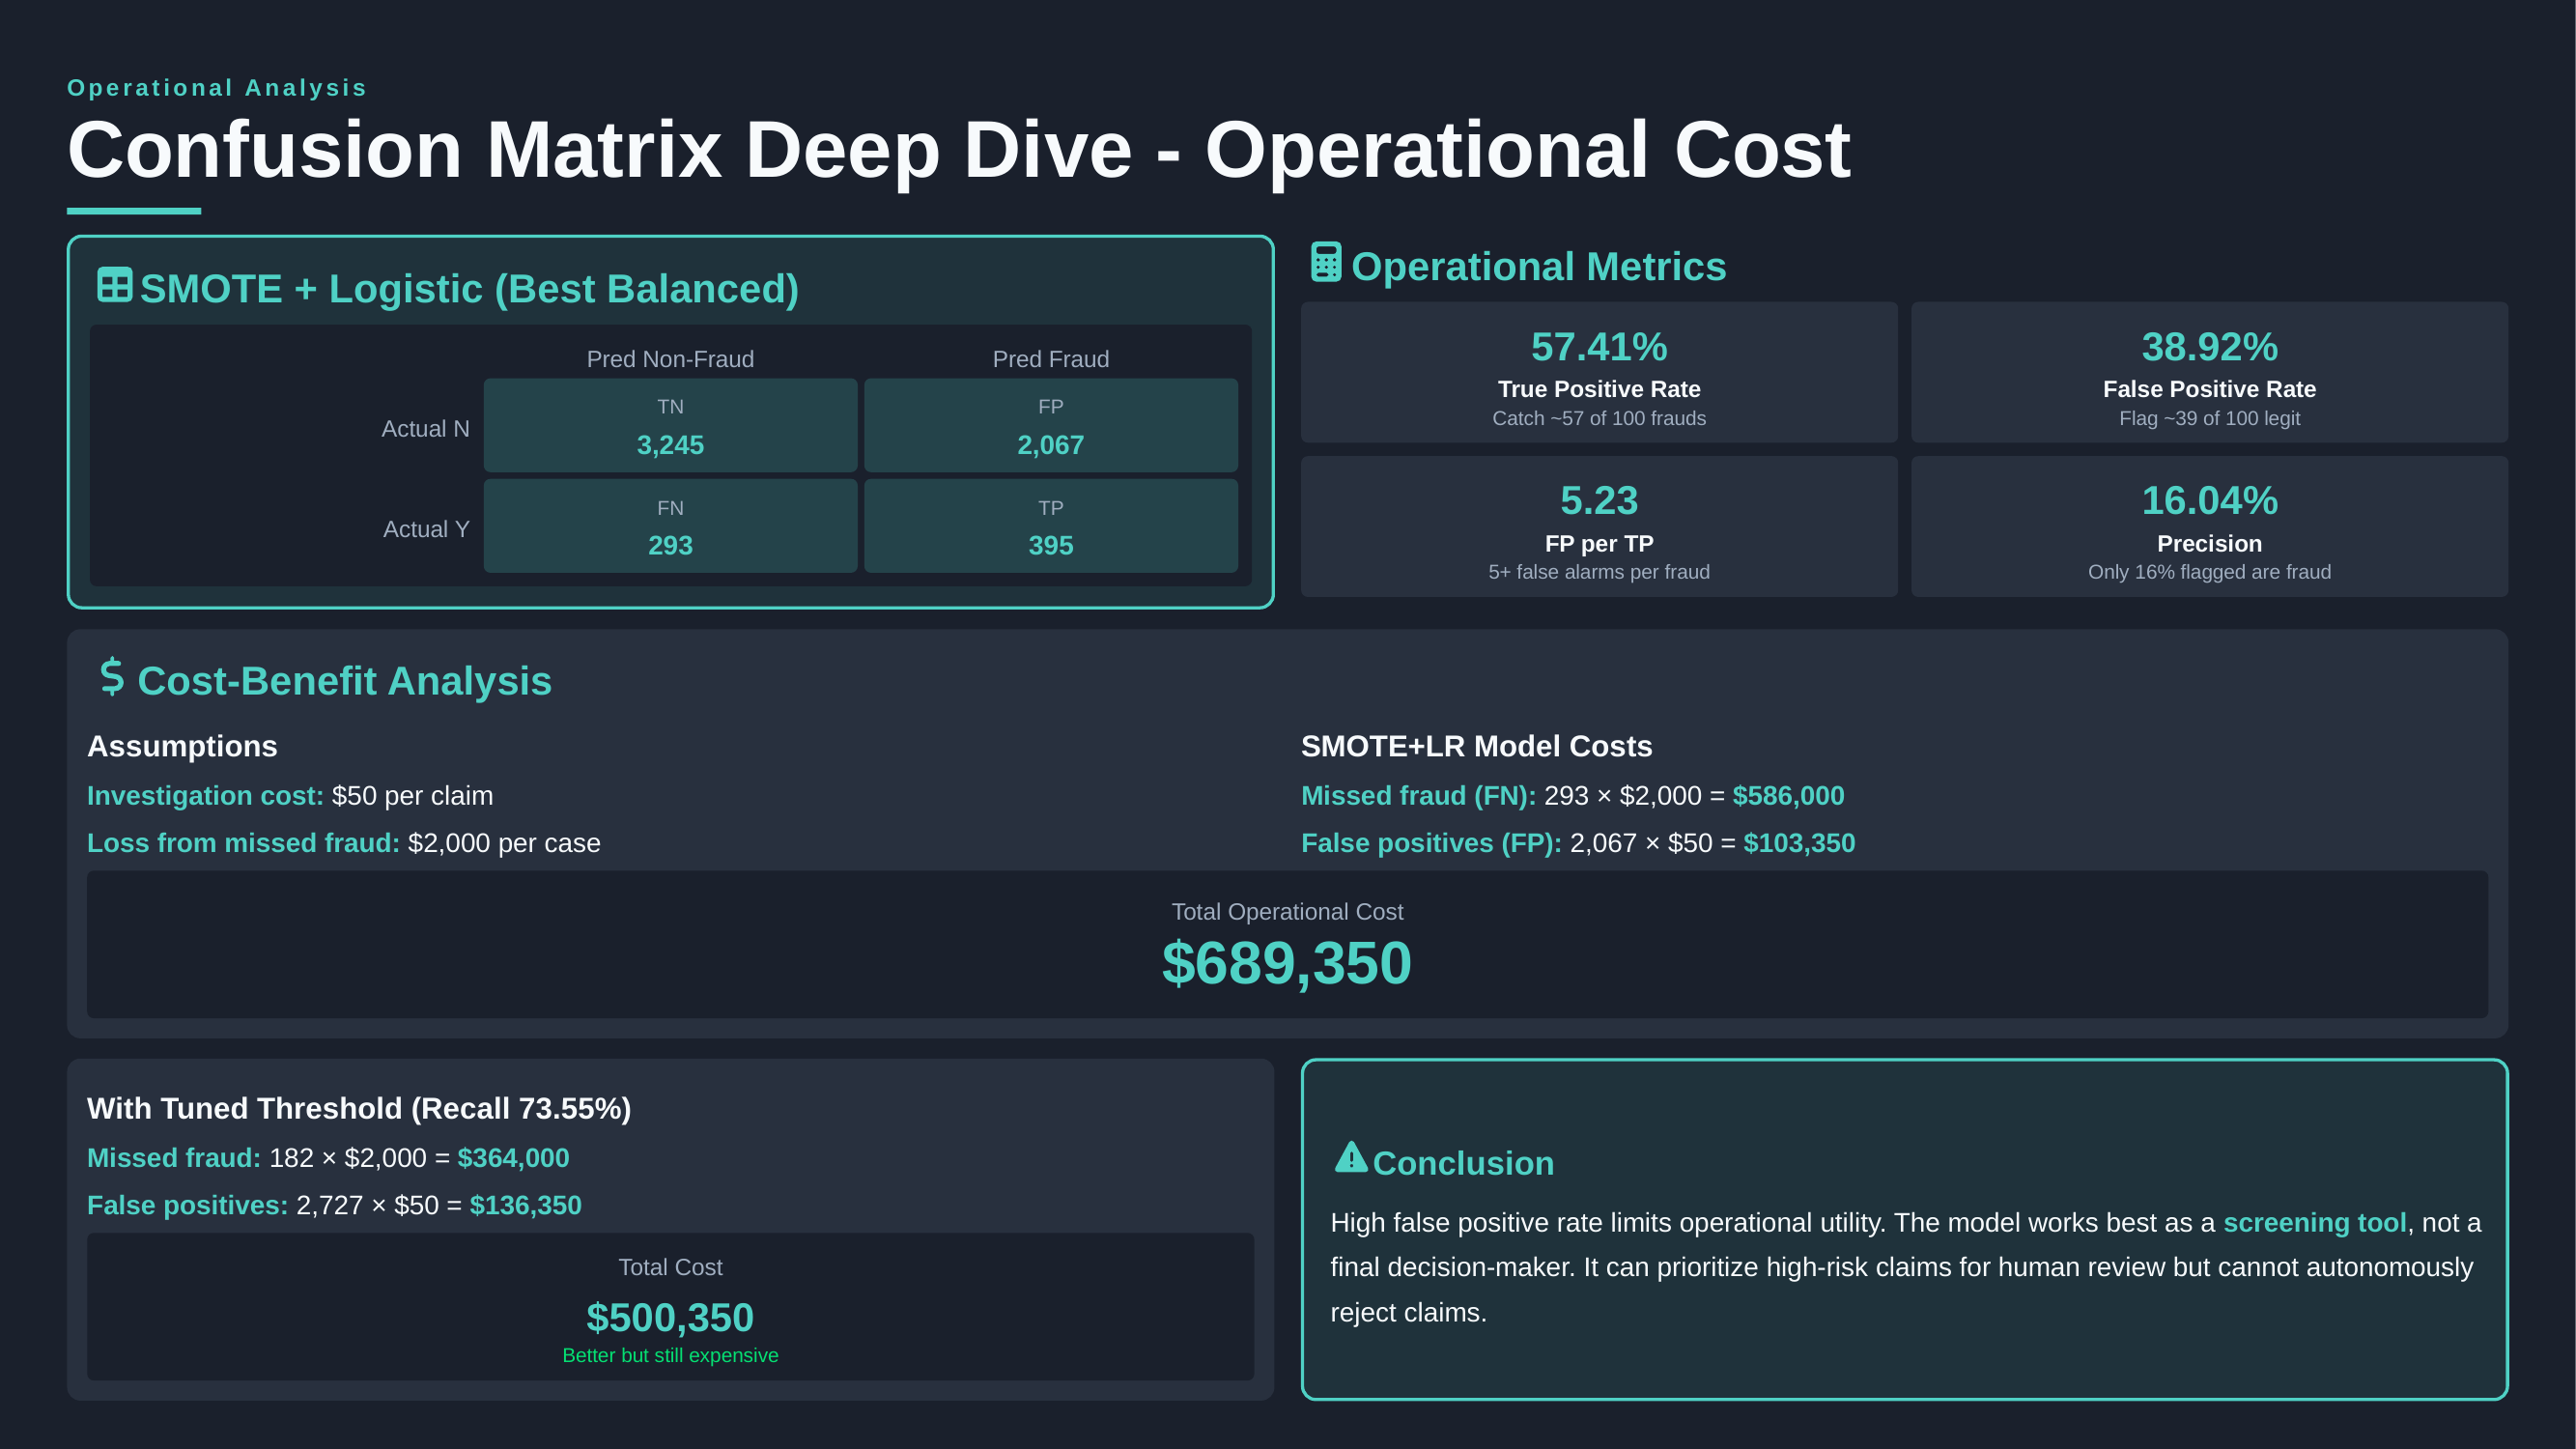

Operational Analysis
Confusion Matrix Deep Dive - Operational Cost

Operational Metrics

SMOTE + Logistic (Best Balanced)

57.41%
38.92%

Pred Non-Fraud
Pred Fraud
True Positive Rate
False Positive Rate
Actual N

TN
FP
Catch ~57 of 100 frauds
Flag ~39 of 100 legit
3,245
2,067

5.23
16.04%
Actual Y

FN
TP
293
395
FP per TP
Precision
5+ false alarms per fraud
Only 16% flagged are fraud

Cost-Benefit Analysis

Assumptions
SMOTE+LR Model Costs
Investigation cost: $50 per claim
Missed fraud (FN): 293 × $2,000 = $586,000
Loss from missed fraud: $2,000 per case
False positives (FP): 2,067 × $50 = $103,350

Total Operational Cost
$689,350

With Tuned Threshold (Recall 73.55%)
Missed fraud: 182 × $2,000 = $364,000
Conclusion

False positives: 2,727 × $50 = $136,350
High false positive rate limits operational utility. The model works best as a screening tool, not a final decision-maker. It can prioritize high-risk claims for human review but cannot autonomously reject claims.

Total Cost
$500,350
Better but still expensive